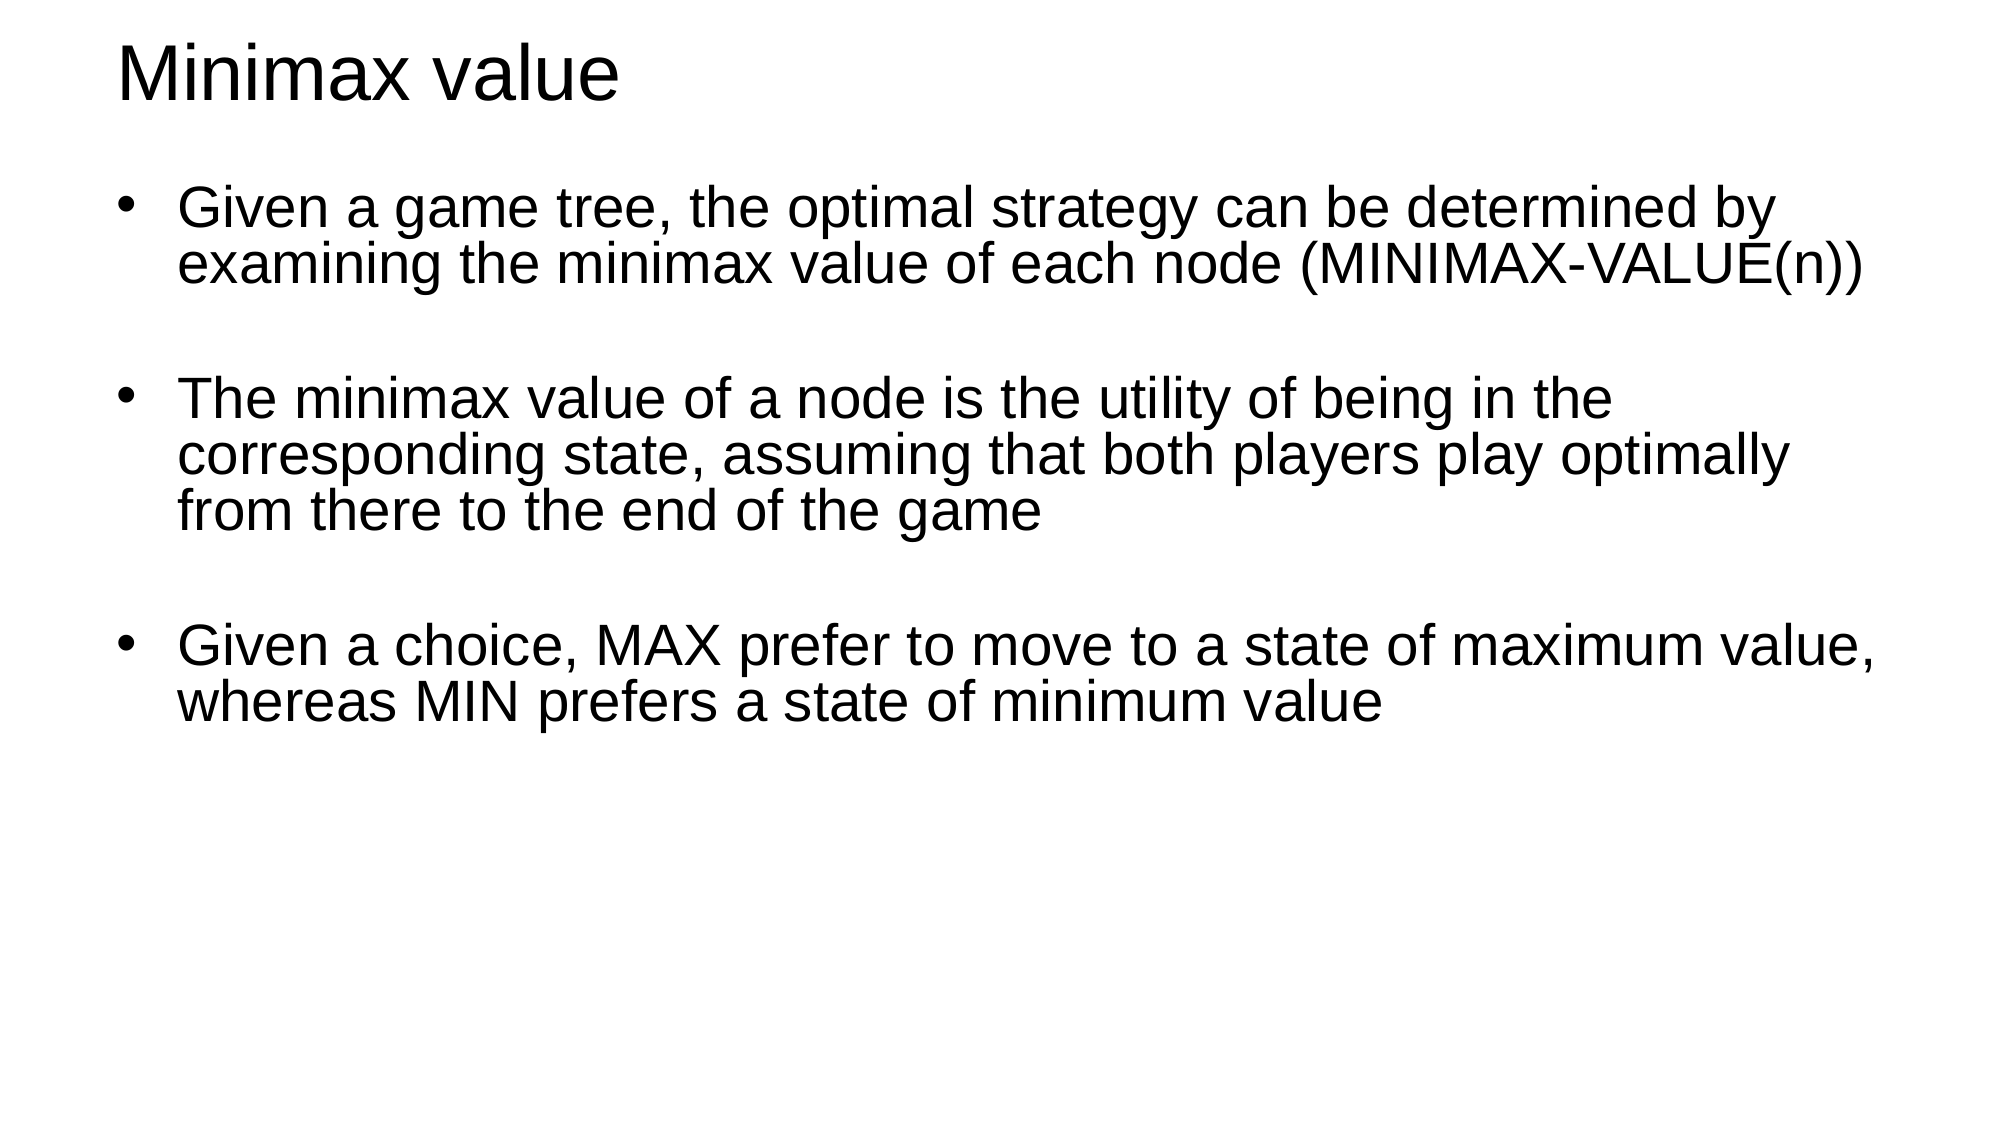

# Minimax value
Given a game tree, the optimal strategy can be determined by examining the minimax value of each node (MINIMAX-VALUE(n))

The minimax value of a node is the utility of being in the corresponding state, assuming that both players play optimally from there to the end of the game

Given a choice, MAX prefer to move to a state of maximum value, whereas MIN prefers a state of minimum value